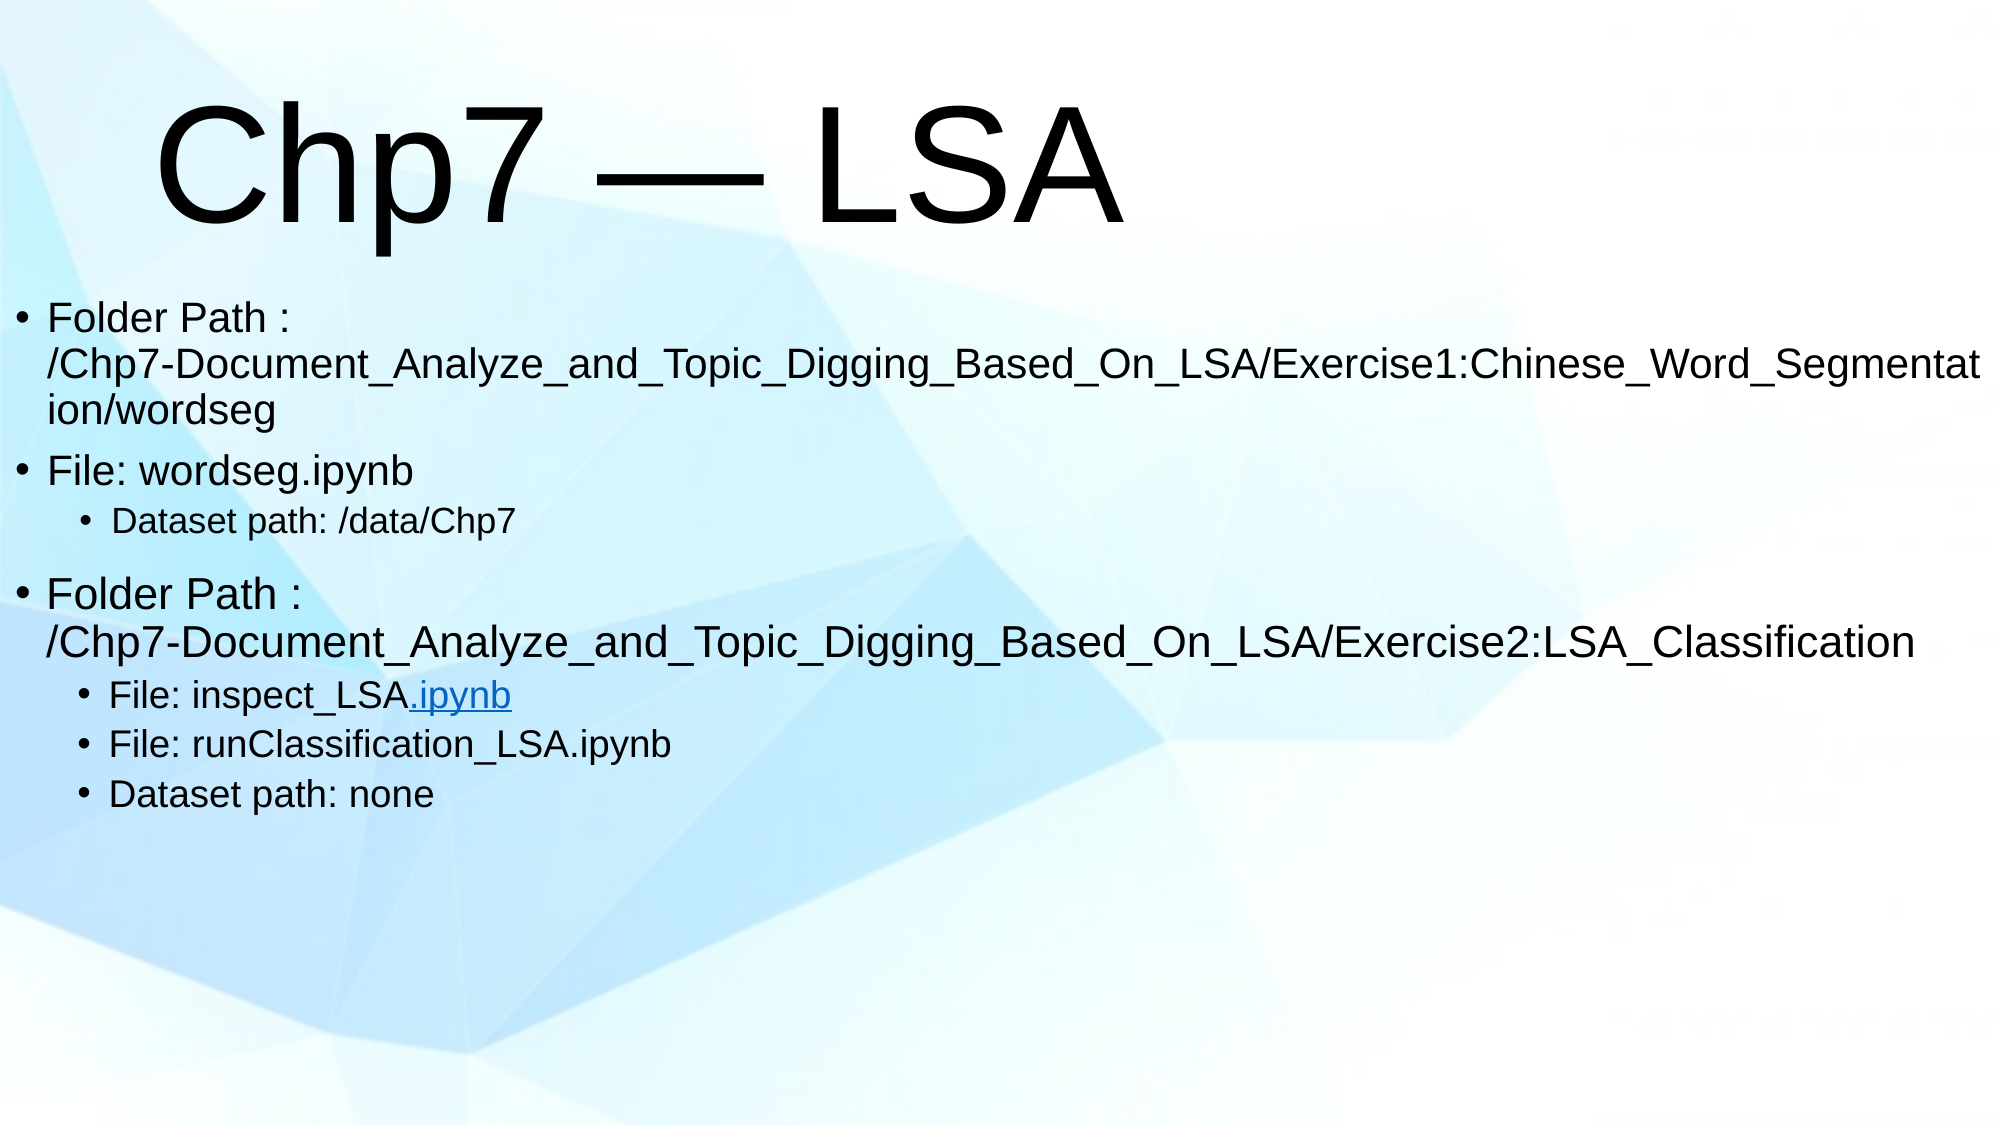

# Chp7 — LSA
Folder Path : /Chp7-Document_Analyze_and_Topic_Digging_Based_On_LSA/Exercise1:Chinese_Word_Segmentation/wordseg
File: wordseg.ipynb
Dataset path: /data/Chp7

Folder Path : /Chp7-Document_Analyze_and_Topic_Digging_Based_On_LSA/Exercise2:LSA_Classification
File: inspect_LSA.ipynb
File: runClassification_LSA.ipynb
Dataset path: none